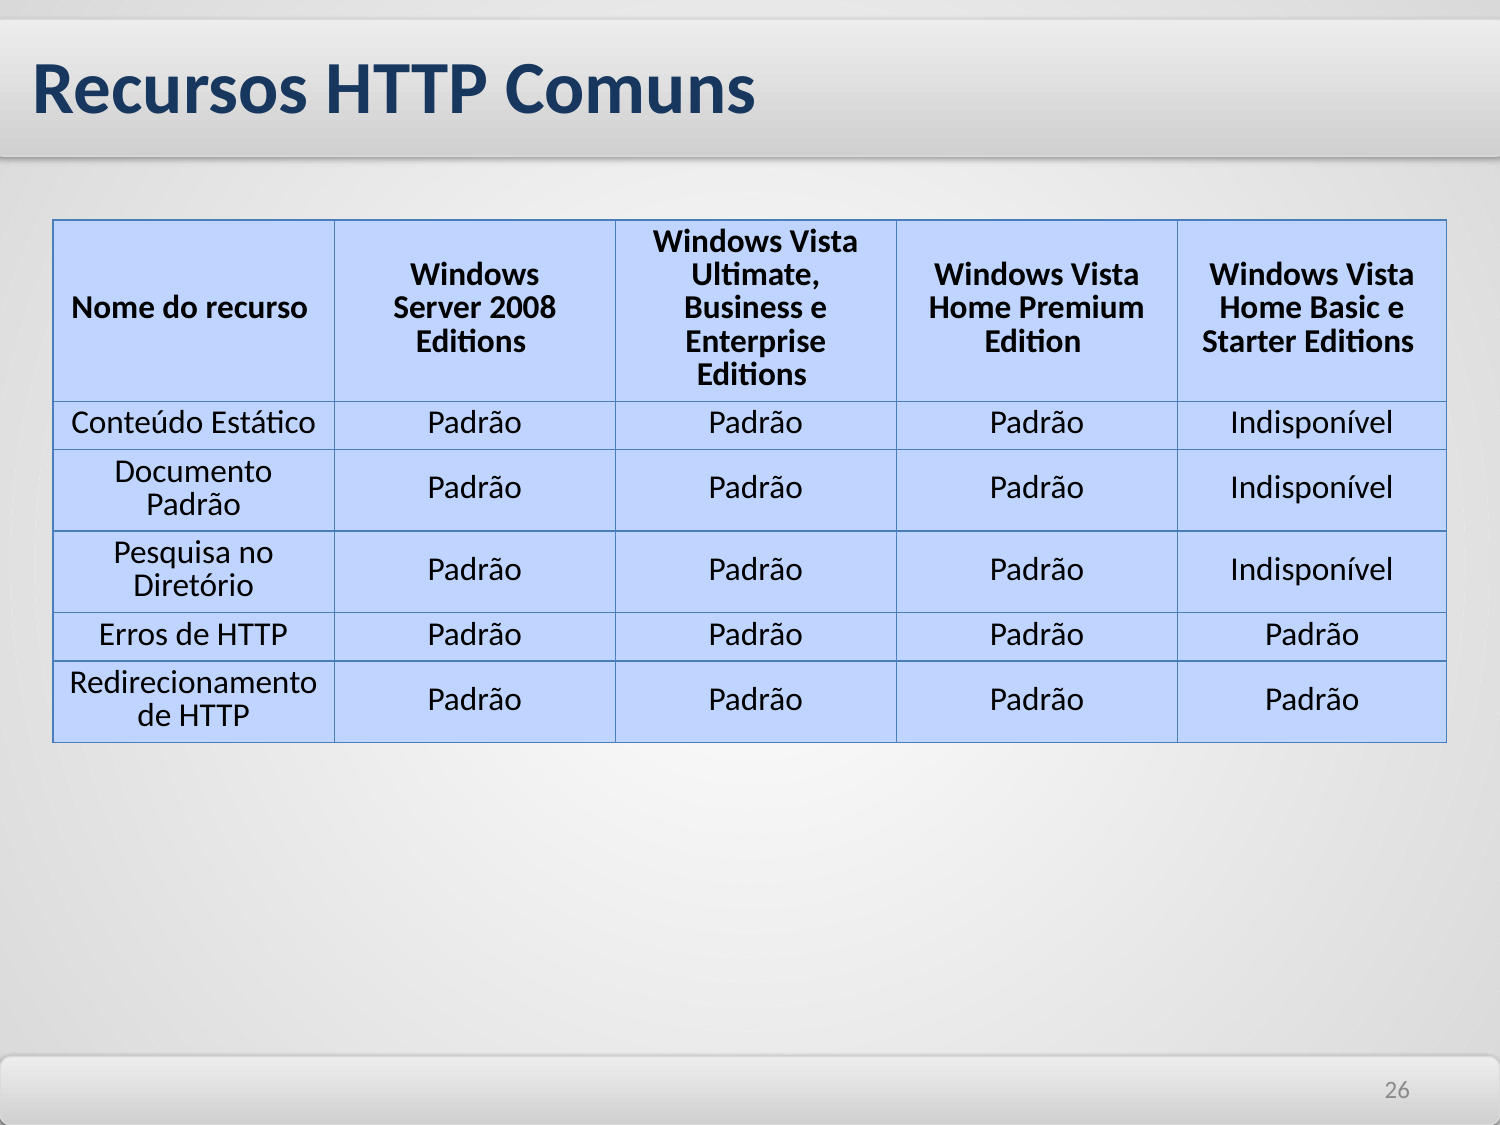

Recursos HTTP Comuns
| Nome do recurso | Windows Server 2008 Editions | Windows Vista Ultimate, Business e Enterprise Editions | Windows Vista Home Premium Edition | Windows Vista Home Basic e Starter Editions |
| --- | --- | --- | --- | --- |
| Conteúdo Estático | Padrão | Padrão | Padrão | Indisponível |
| Documento Padrão | Padrão | Padrão | Padrão | Indisponível |
| Pesquisa no Diretório | Padrão | Padrão | Padrão | Indisponível |
| Erros de HTTP | Padrão | Padrão | Padrão | Padrão |
| Redirecionamento de HTTP | Padrão | Padrão | Padrão | Padrão |

26
26